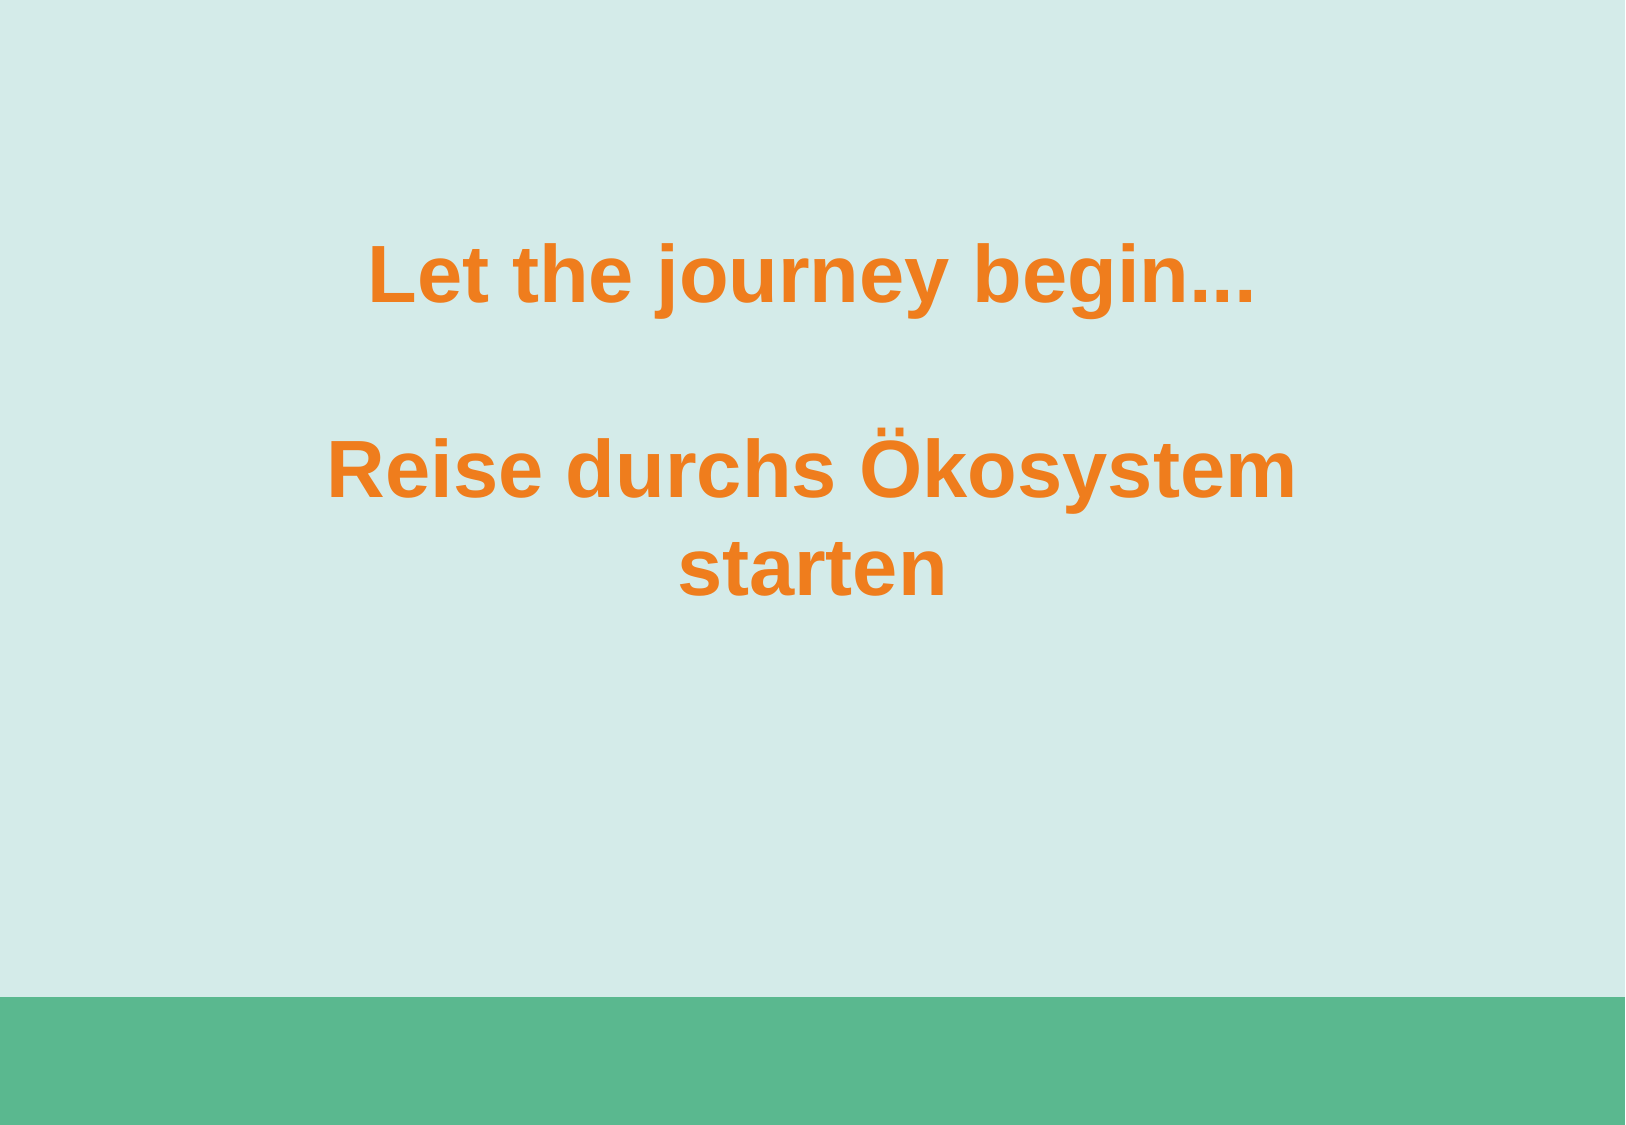

Let the journey begin...

Reise durchs Ökosystem starten
#